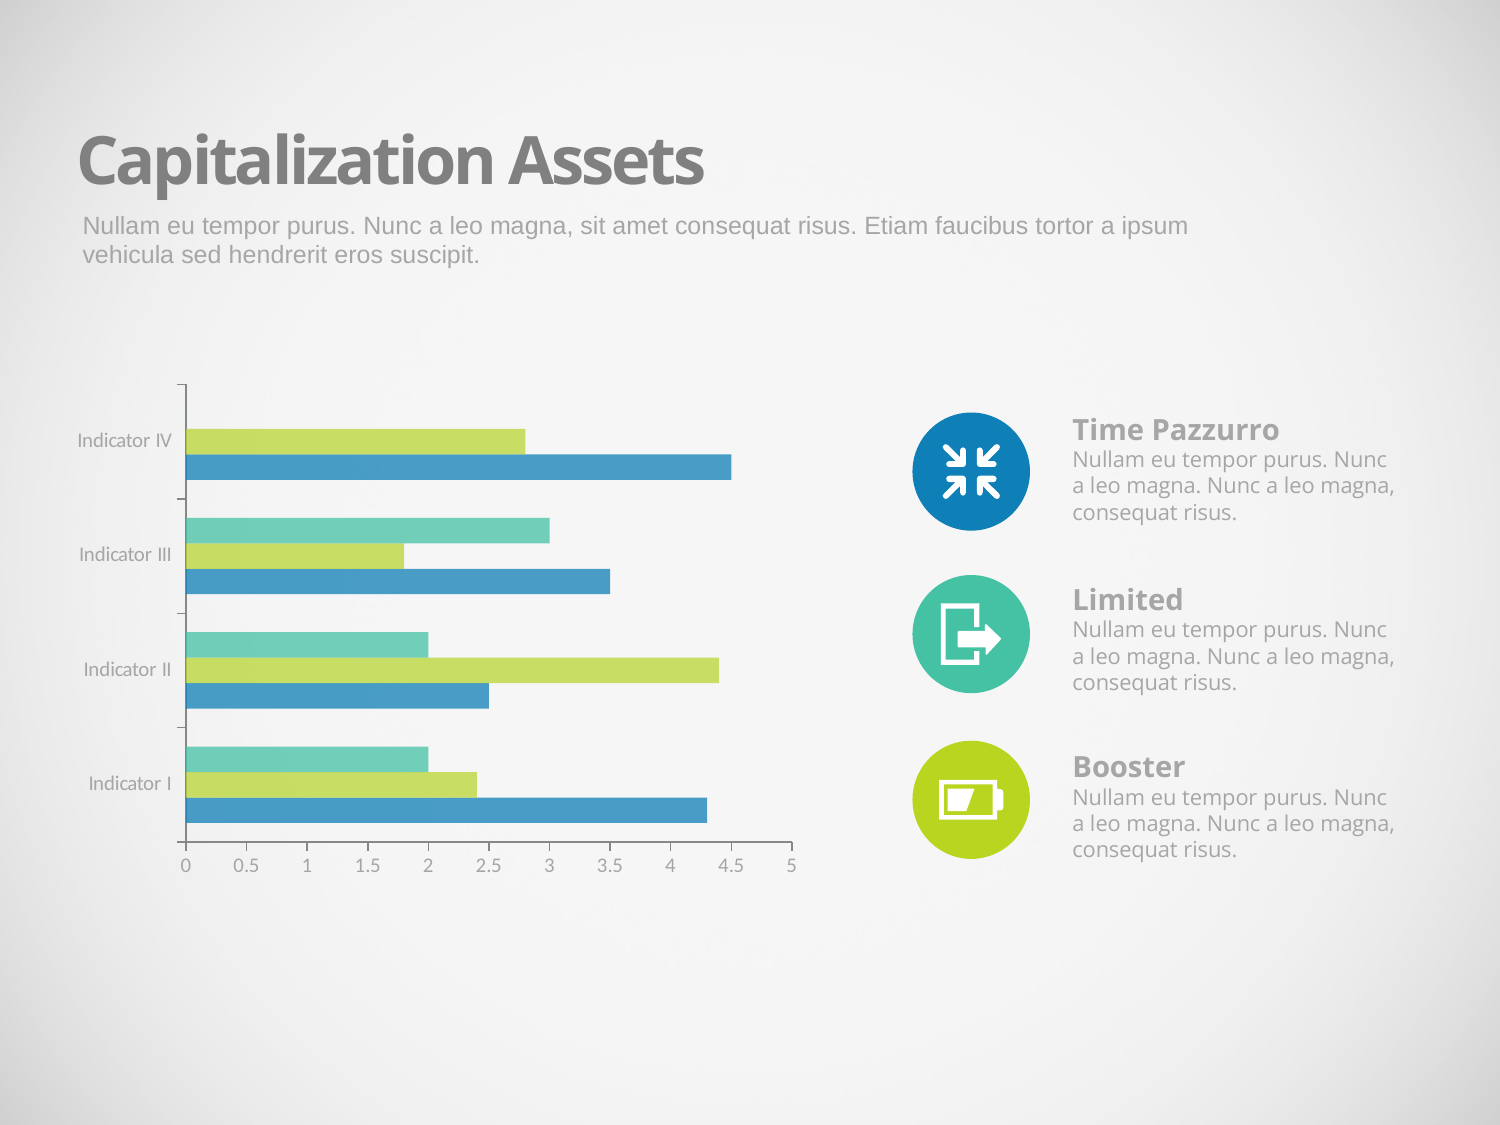

Capitalization Assets
Nullam eu tempor purus. Nunc a leo magna, sit amet consequat risus. Etiam faucibus tortor a ipsum vehicula sed hendrerit eros suscipit.
Time Pazzurro
Nullam eu tempor purus. Nunc a leo magna. Nunc a leo magna, consequat risus.

### Chart

| Category | Column1 | Column2 | Column3 |
|---|---|---|---|
| Indicator I | 4.3 | 2.4 | 2.0 |
| Indicator II | 2.5 | 4.4 | 2.0 |
| Indicator III | 3.5 | 1.8 | 3.0 |
| Indicator IV | 4.5 | 2.8 | 0.0 |

Limited
Nullam eu tempor purus. Nunc a leo magna. Nunc a leo magna, consequat risus.

Booster
Nullam eu tempor purus. Nunc a leo magna. Nunc a leo magna, consequat risus.